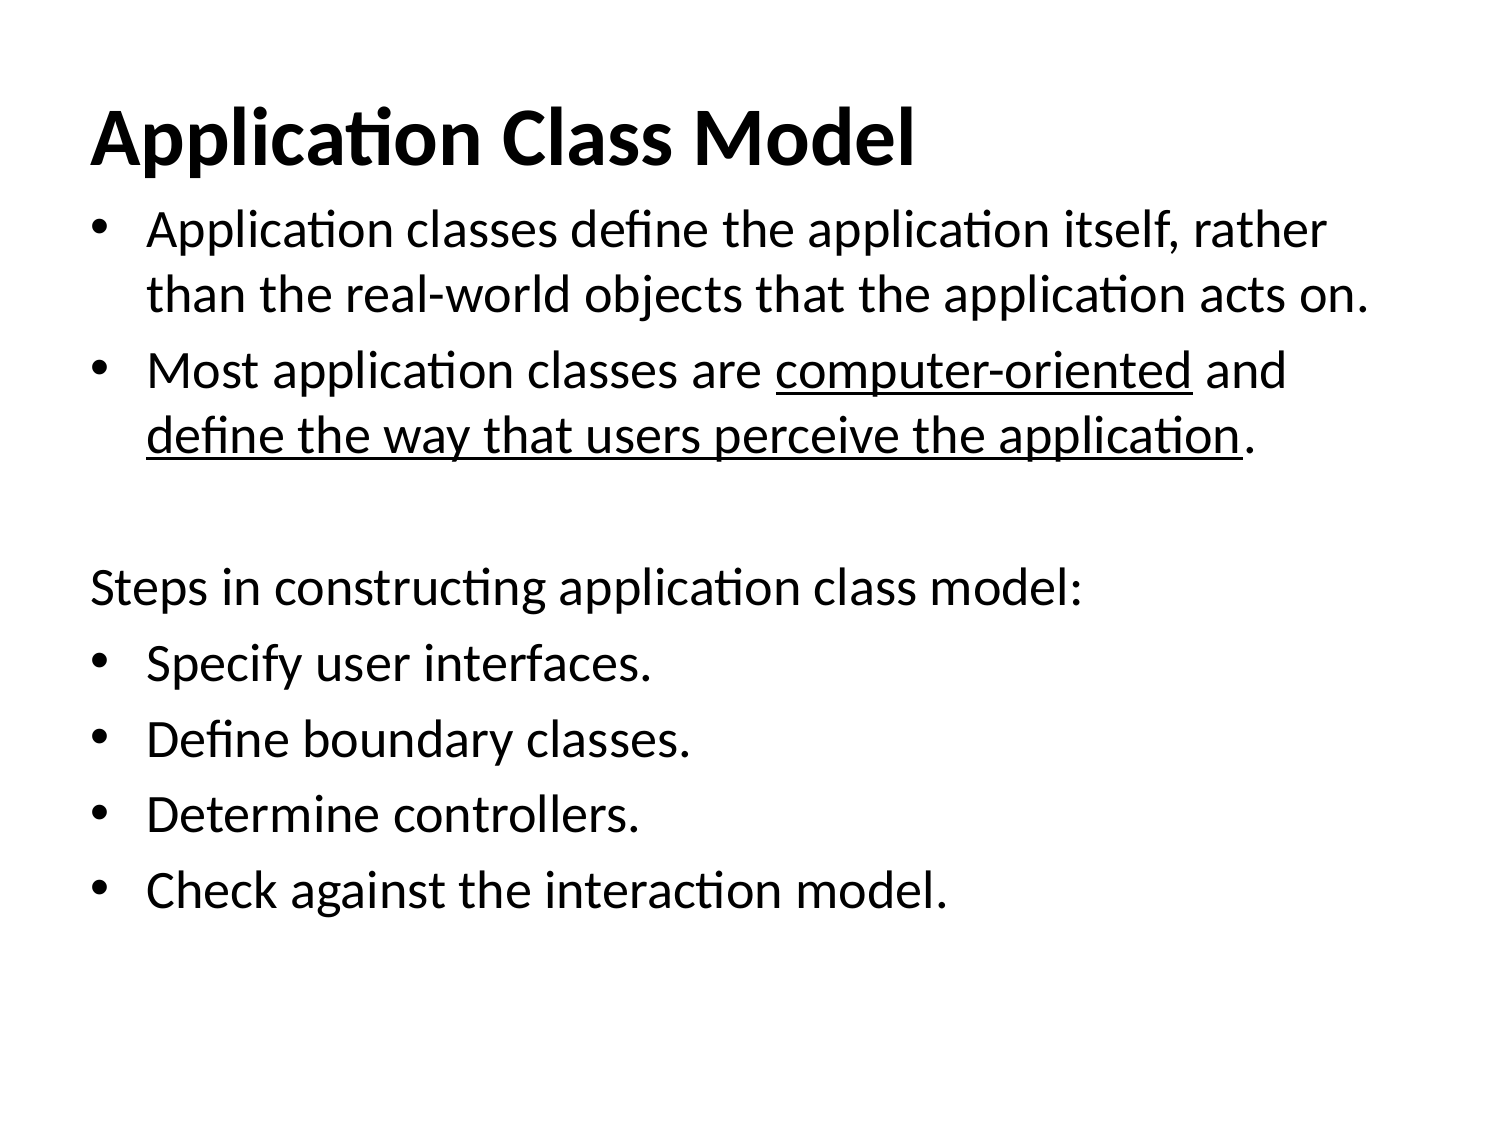

Application Class Model
Application classes define the application itself, rather than the real-world objects that the application acts on.
Most application classes are computer-oriented and define the way that users perceive the application.

Steps in constructing application class model:
Specify user interfaces.
Define boundary classes.
Determine controllers.
Check against the interaction model.